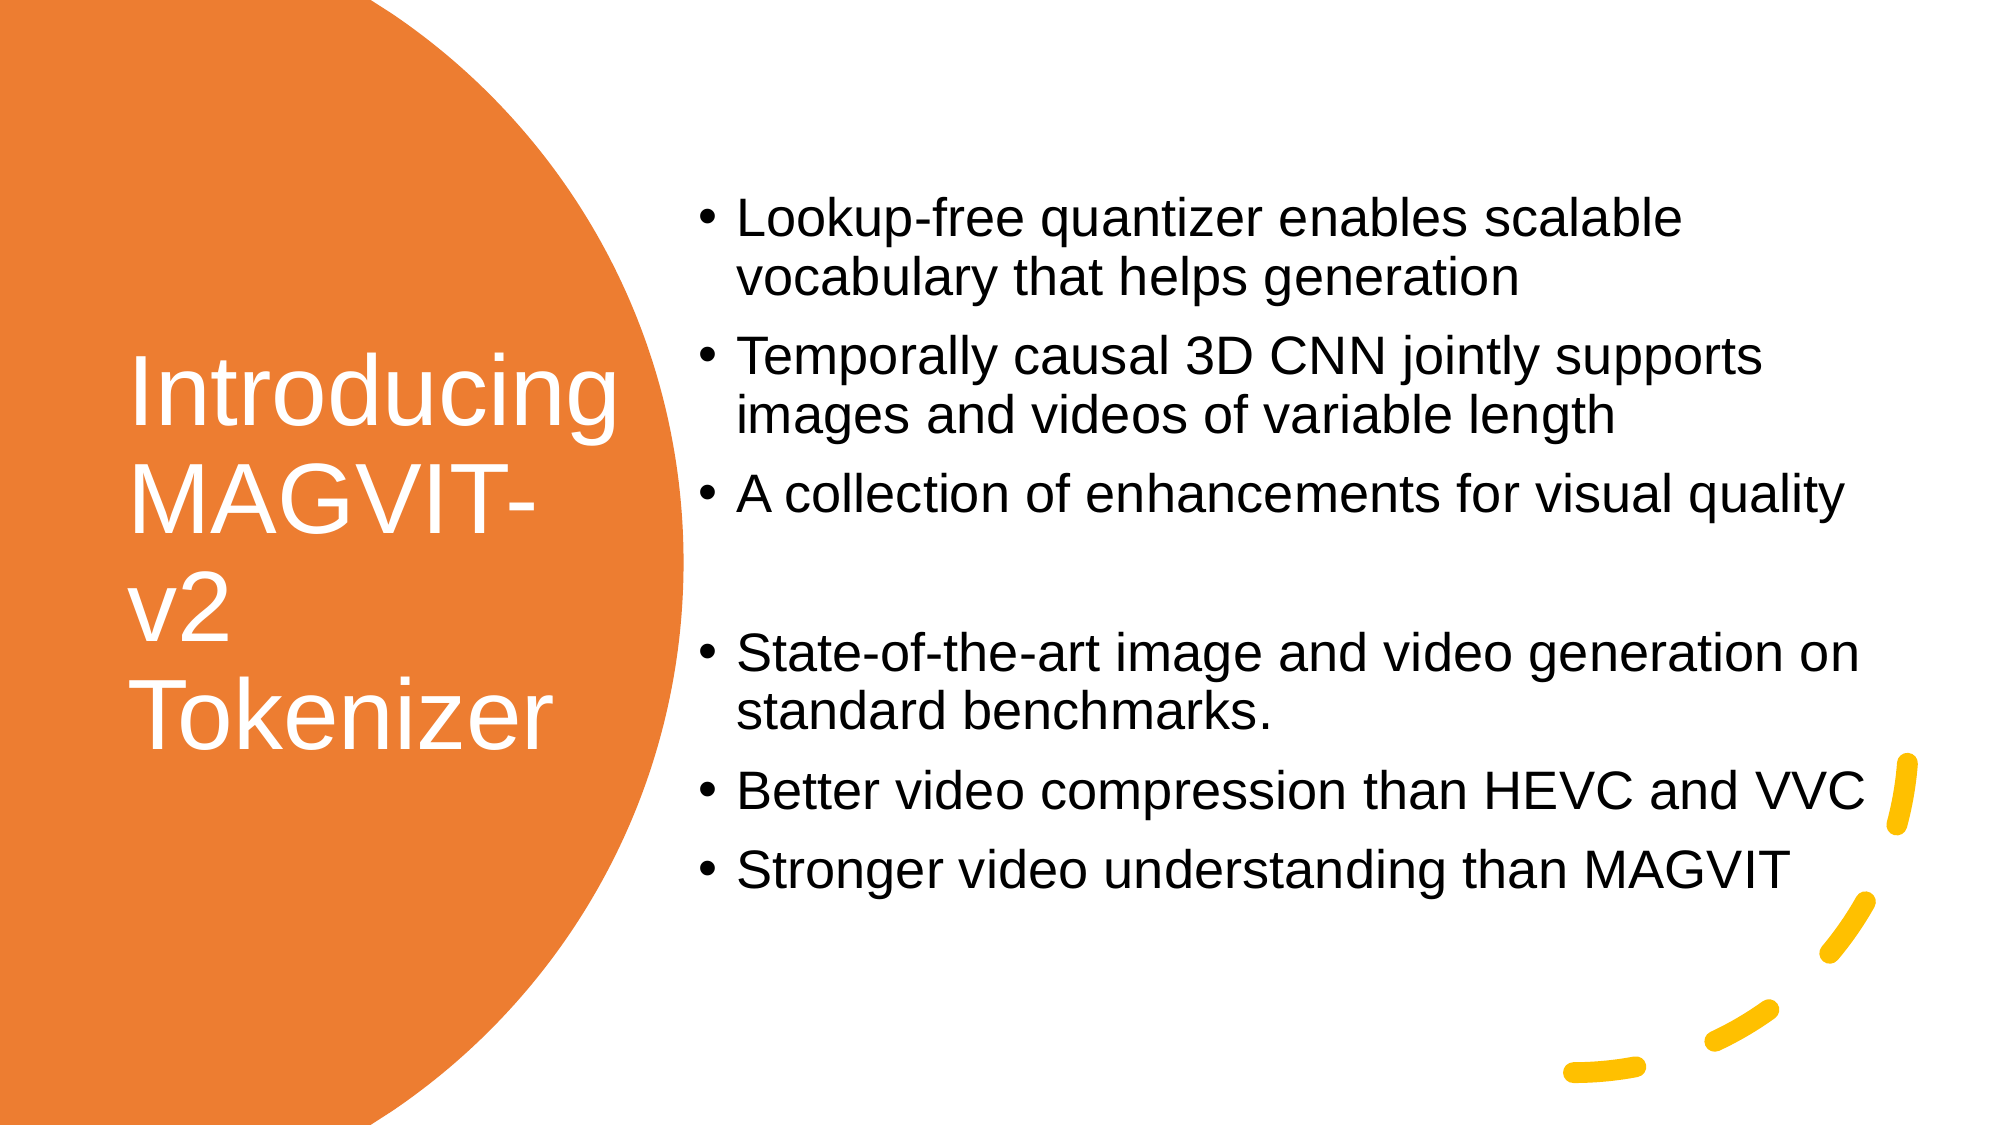

Lookup-free quantizer enables scalable vocabulary that helps generation
Temporally causal 3D CNN jointly supports images and videos of variable length
A collection of enhancements for visual quality

State-of-the-art image and video generation on standard benchmarks.
Better video compression than HEVC and VVC
Stronger video understanding than MAGVIT

# Introducing MAGVIT-v2 Tokenizer